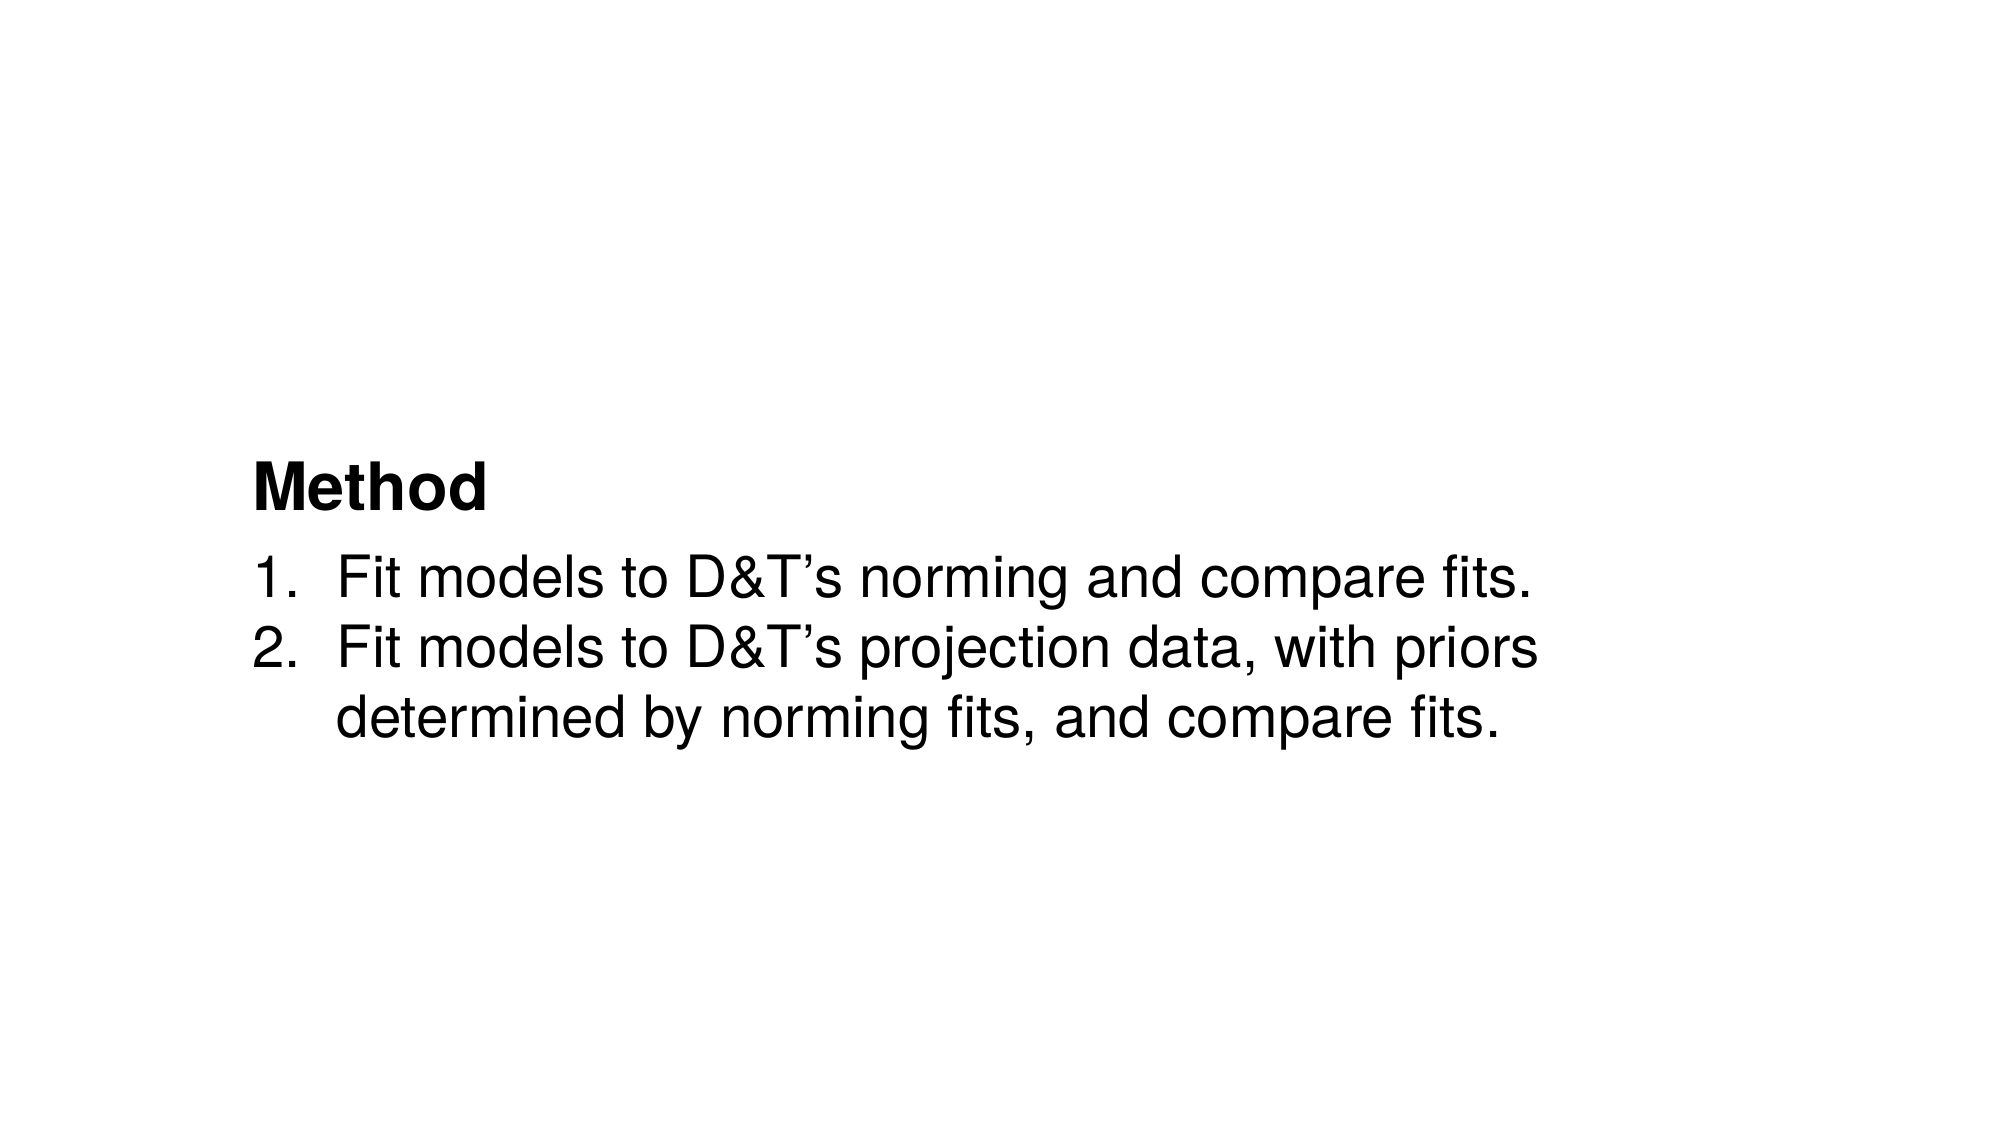

Method
Fit models to D&T’s norming and compare fits.
Fit models to D&T’s projection data, with priors determined by norming fits, and compare fits.